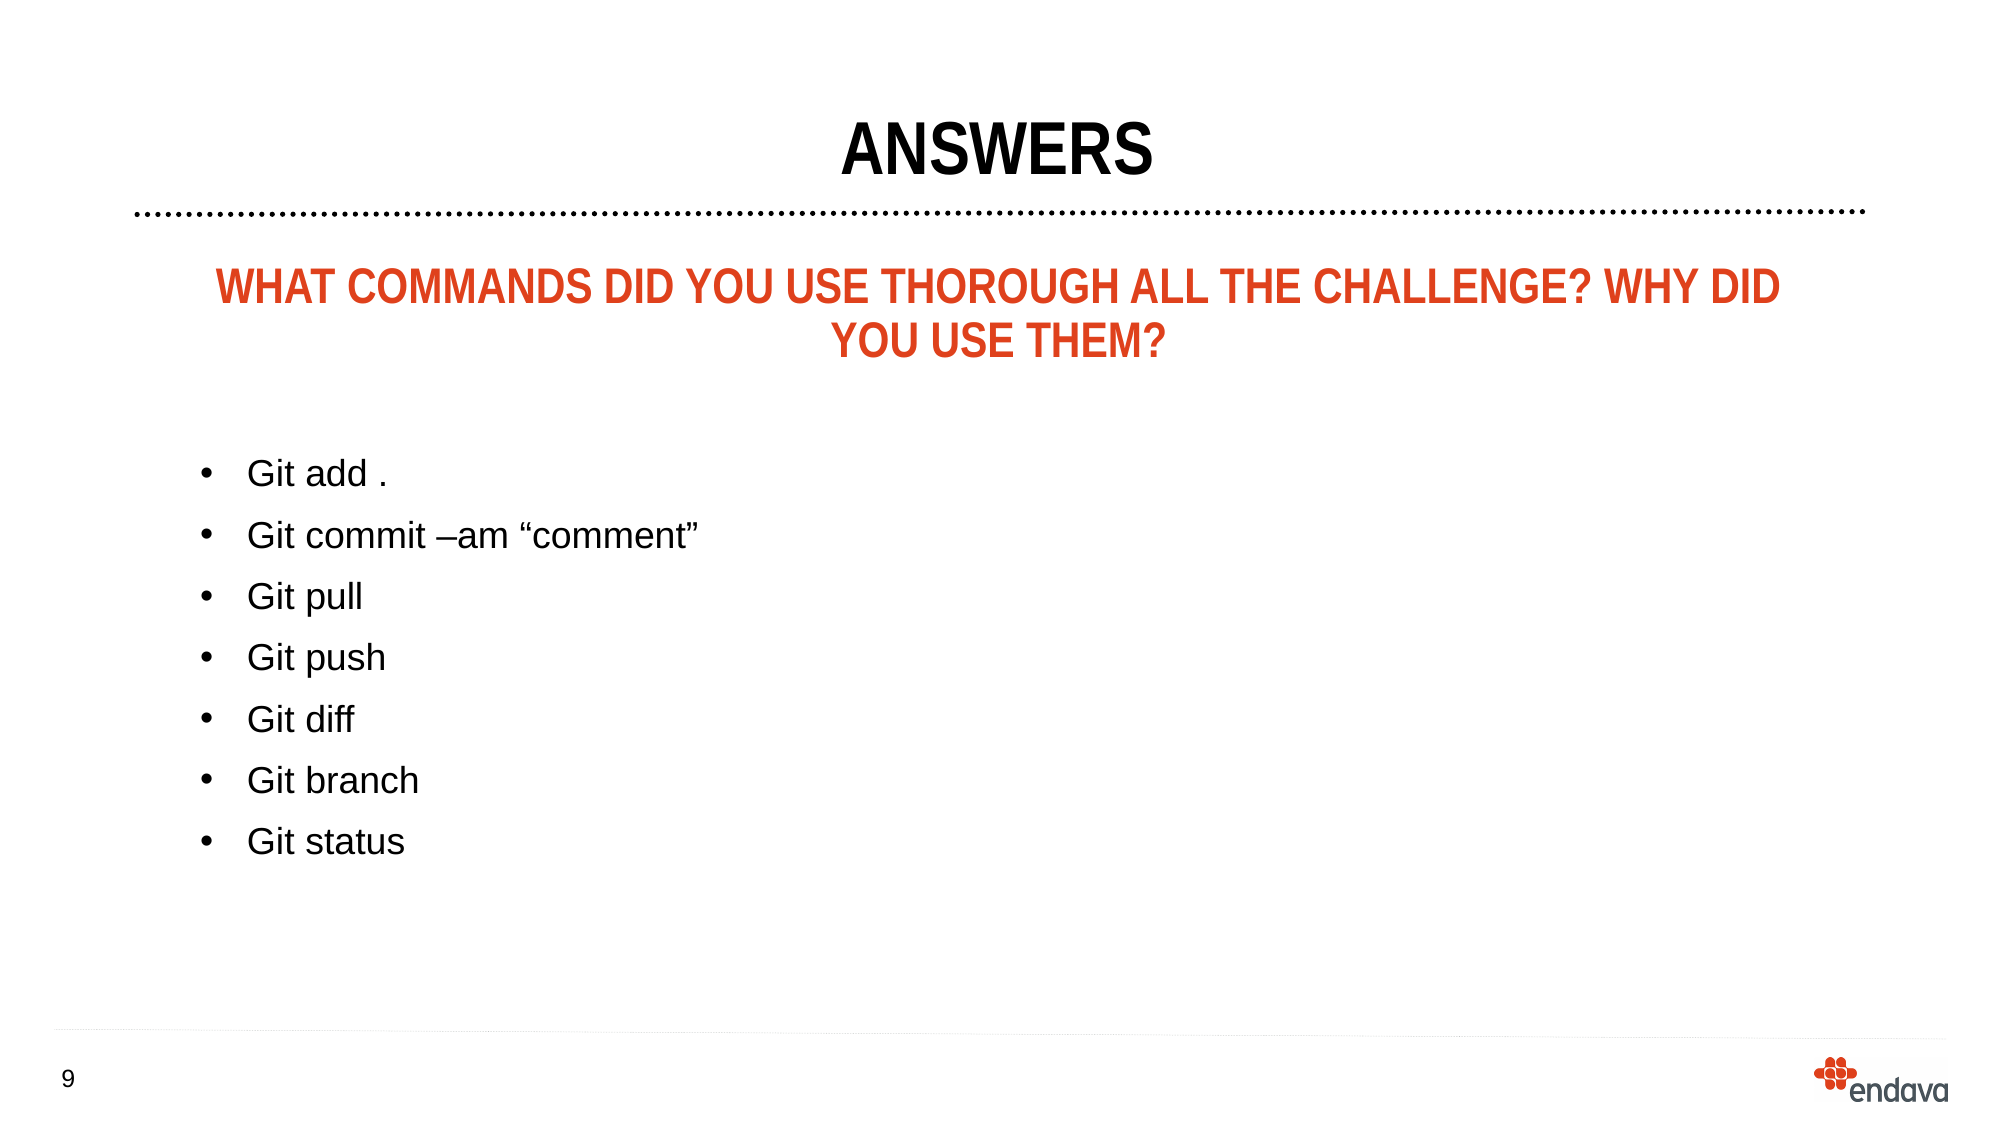

# answers
What commands did you use thorough all the challenge? Why did you use them?
Git add .
Git commit –am “comment”
Git pull
Git push
Git diff
Git branch
Git status